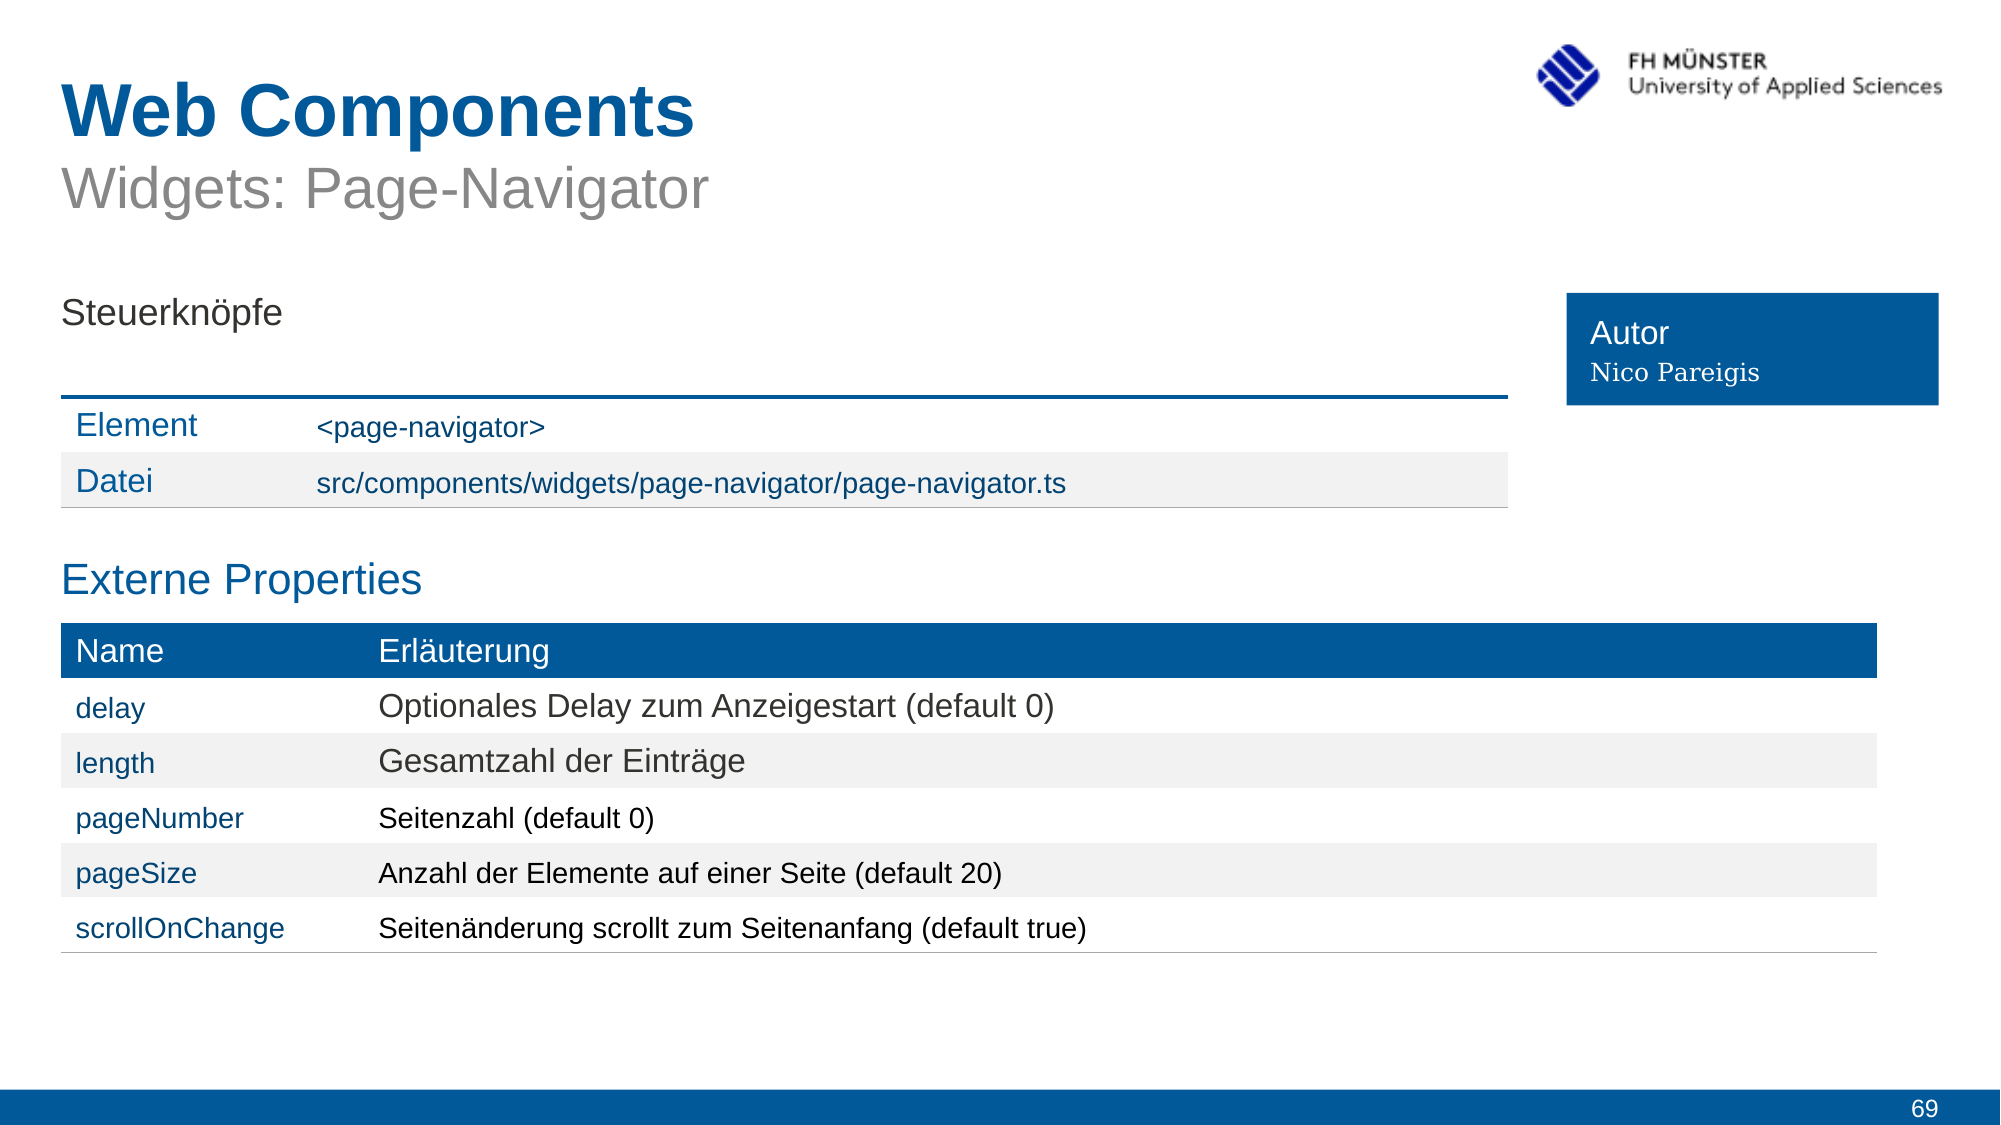

# Web Components
Widgets: Page-Navigator
Steuerknöpfe

Autor
Nico Pareigis
| Element | <page-navigator> |
| --- | --- |
| Datei | src/components/widgets/page-navigator/page-navigator.ts |
Externe Properties
| Name | Erläuterung |
| --- | --- |
| delay | Optionales Delay zum Anzeigestart (default 0) |
| length | Gesamtzahl der Einträge |
| pageNumber | Seitenzahl (default 0) |
| pageSize | Anzahl der Elemente auf einer Seite (default 20) |
| scrollOnChange | Seitenänderung scrollt zum Seitenanfang (default true) |